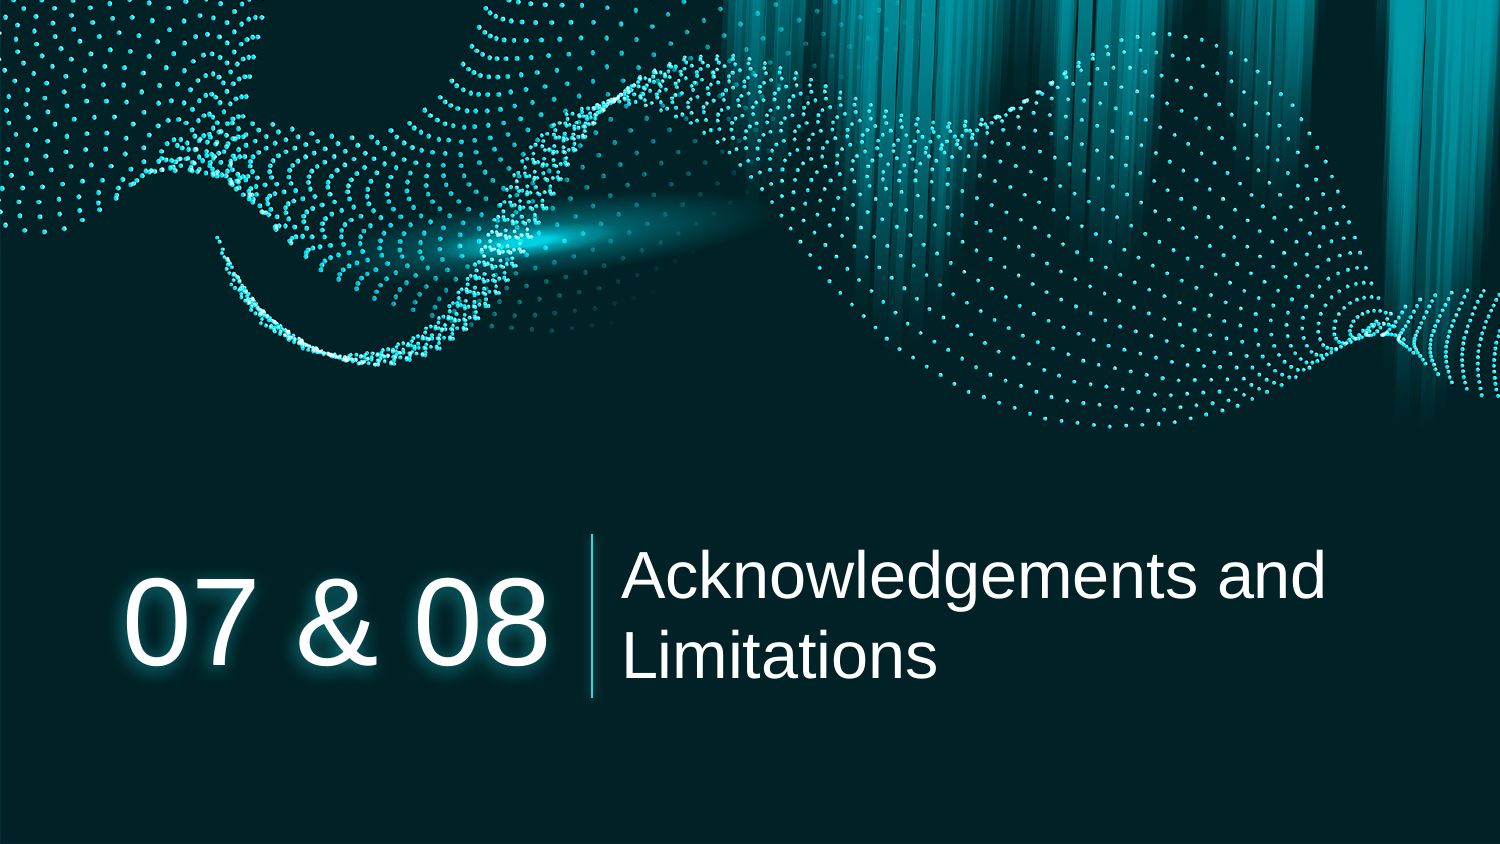

07 & 08
# Acknowledgements and Limitations